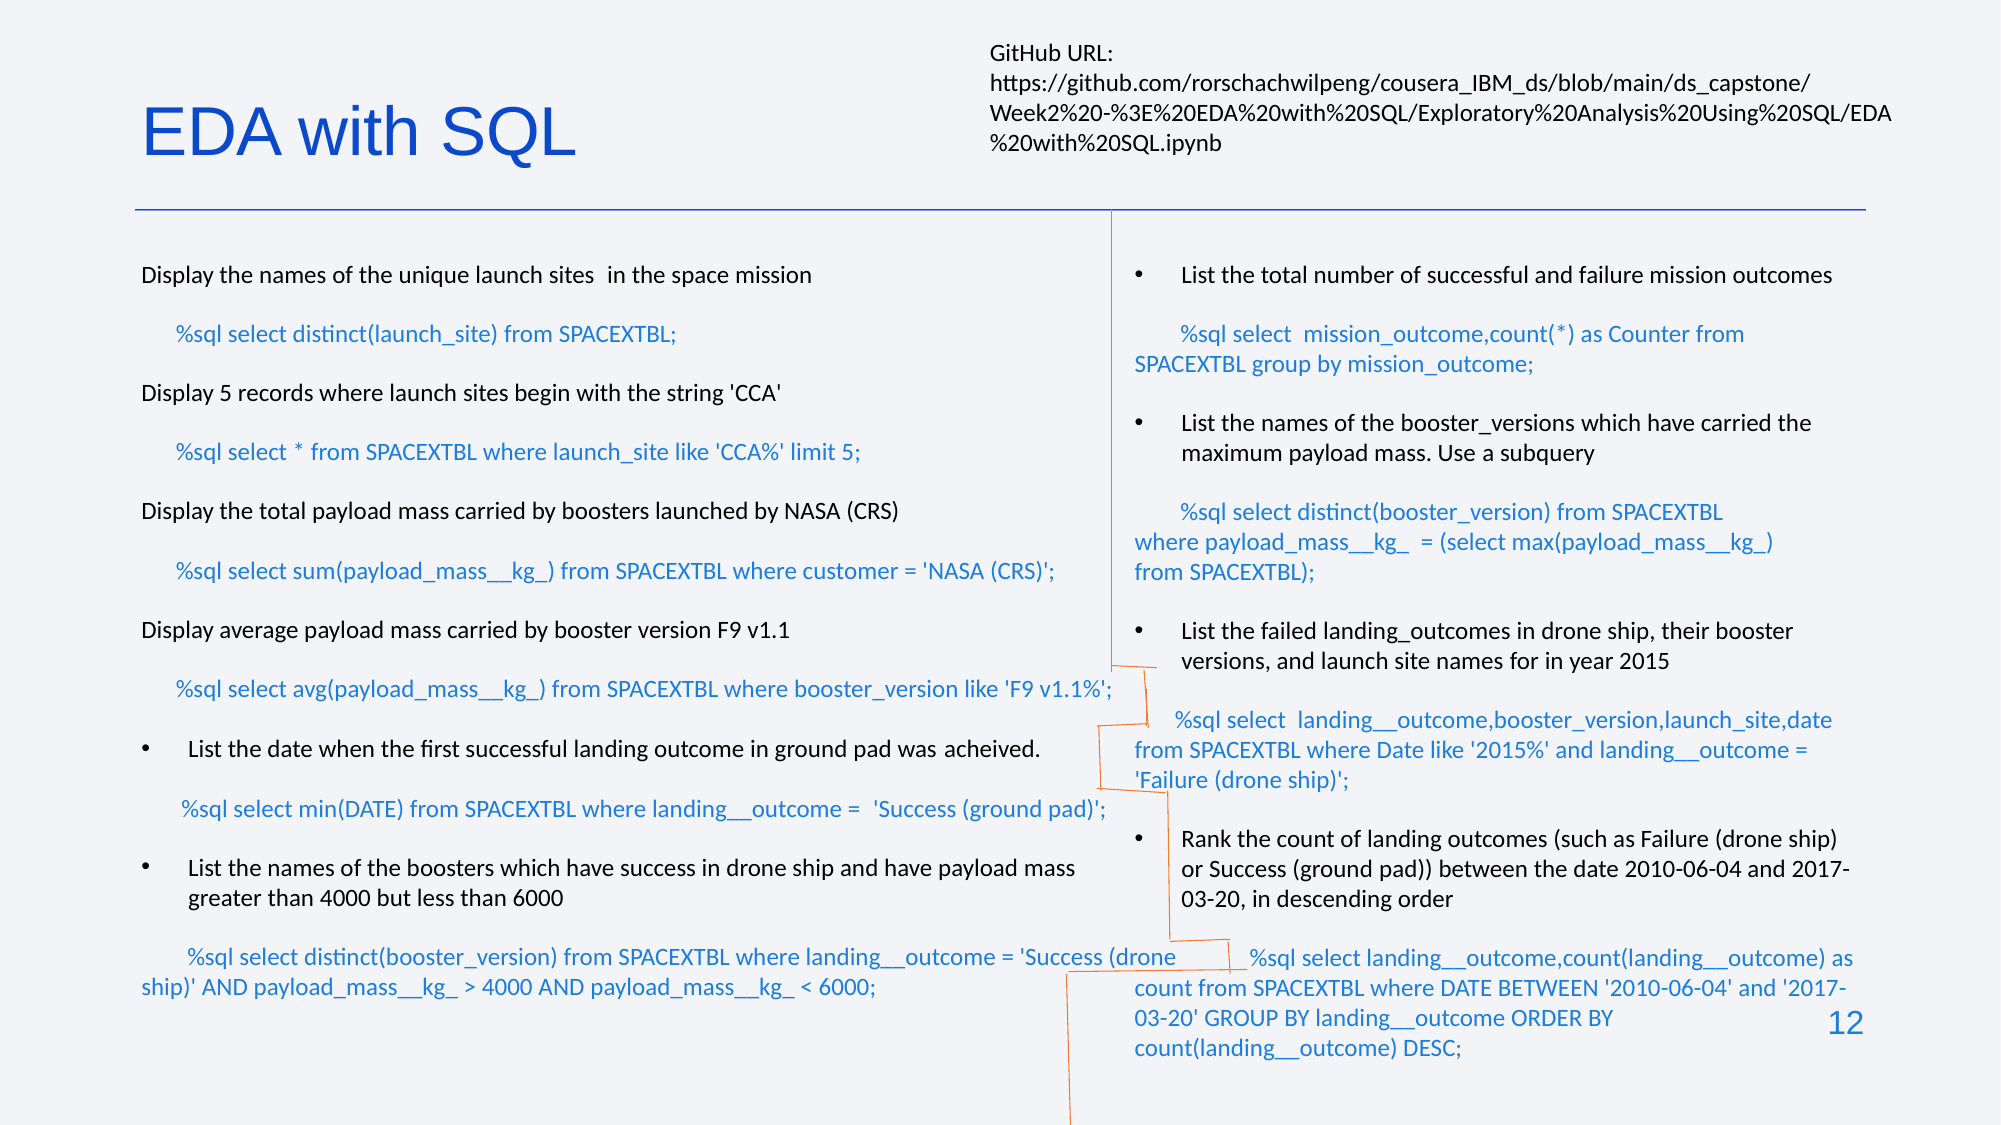

GitHub URL:
https://github.com/rorschachwilpeng/cousera_IBM_ds/blob/main/ds_capstone/Week2%20-%3E%20EDA%20with%20SQL/Exploratory%20Analysis%20Using%20SQL/EDA%20with%20SQL.ipynb
EDA with SQL
List the total number of successful and failure mission outcomes
        %sql select  mission_outcome,count(*) as Counter from SPACEXTBL group by mission_outcome;
List the names of the booster_versions which have carried the maximum payload mass. Use a subquery
        %sql select distinct(booster_version) from SPACEXTBL where payload_mass__kg_  = (select max(payload_mass__kg_) from SPACEXTBL);
List the failed landing_outcomes in drone ship, their booster versions, and launch site names for in year 2015
       %sql select  landing__outcome,booster_version,launch_site,date from SPACEXTBL where Date like '2015%' and landing__outcome = 'Failure (drone ship)';
Rank the count of landing outcomes (such as Failure (drone ship) or Success (ground pad)) between the date 2010-06-04 and 2017-03-20, in descending order
                    %sql select landing__outcome,count(landing__outcome) as count from SPACEXTBL where DATE BETWEEN '2010-06-04' and '2017-03-20' GROUP BY landing__outcome ORDER BY count(landing__outcome) DESC;
Display the names of the unique launch sites  in the space mission
      %sql select distinct(launch_site) from SPACEXTBL;
Display 5 records where launch sites begin with the string 'CCA'
      %sql select * from SPACEXTBL where launch_site like 'CCA%' limit 5;
Display the total payload mass carried by boosters launched by NASA (CRS)
      %sql select sum(payload_mass__kg_) from SPACEXTBL where customer = 'NASA (CRS)';
Display average payload mass carried by booster version F9 v1.1
      %sql select avg(payload_mass__kg_) from SPACEXTBL where booster_version like 'F9 v1.1%';

List the date when the first successful landing outcome in ground pad was acheived.
       %sql select min(DATE) from SPACEXTBL where landing__outcome =  'Success (ground pad)';
List the names of the boosters which have success in drone ship and have payload mass greater than 4000 but less than 6000
        %sql select distinct(booster_version) from SPACEXTBL where landing__outcome = 'Success (drone ship)' AND payload_mass__kg_ > 4000 AND payload_mass__kg_ < 6000;

12